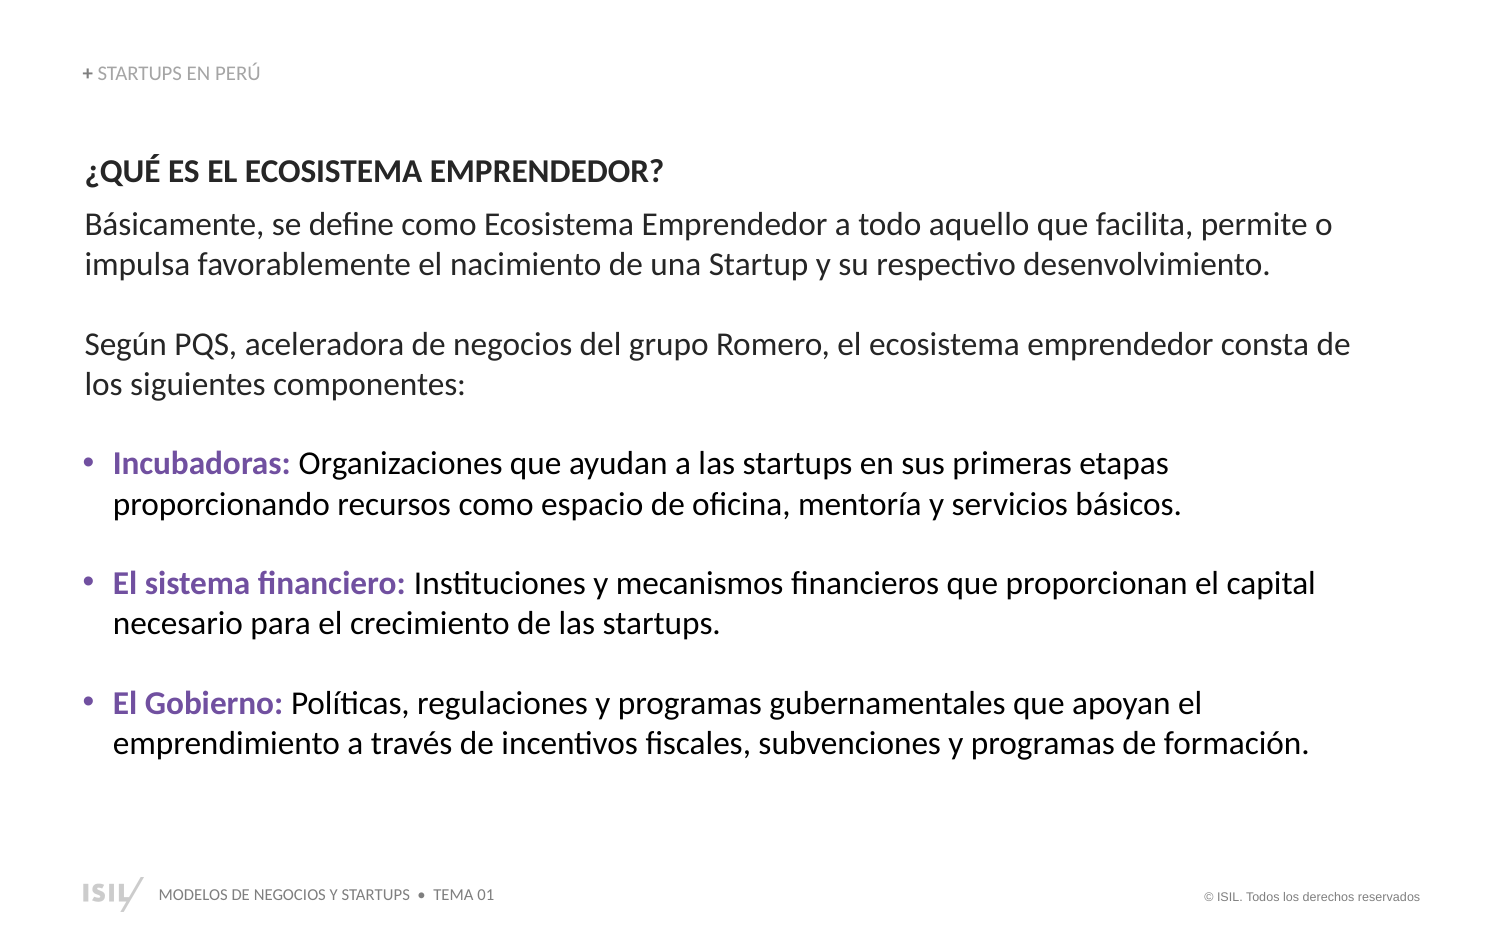

+ STARTUPS EN PERÚ
¿QUÉ ES EL ECOSISTEMA EMPRENDEDOR?
Básicamente, se define como Ecosistema Emprendedor a todo aquello que facilita, permite o impulsa favorablemente el nacimiento de una Startup y su respectivo desenvolvimiento.

Según PQS, aceleradora de negocios del grupo Romero, el ecosistema emprendedor consta de los siguientes componentes:

Incubadoras: Organizaciones que ayudan a las startups en sus primeras etapas proporcionando recursos como espacio de oficina, mentoría y servicios básicos.

El sistema financiero: Instituciones y mecanismos financieros que proporcionan el capital necesario para el crecimiento de las startups.

El Gobierno: Políticas, regulaciones y programas gubernamentales que apoyan el emprendimiento a través de incentivos fiscales, subvenciones y programas de formación.